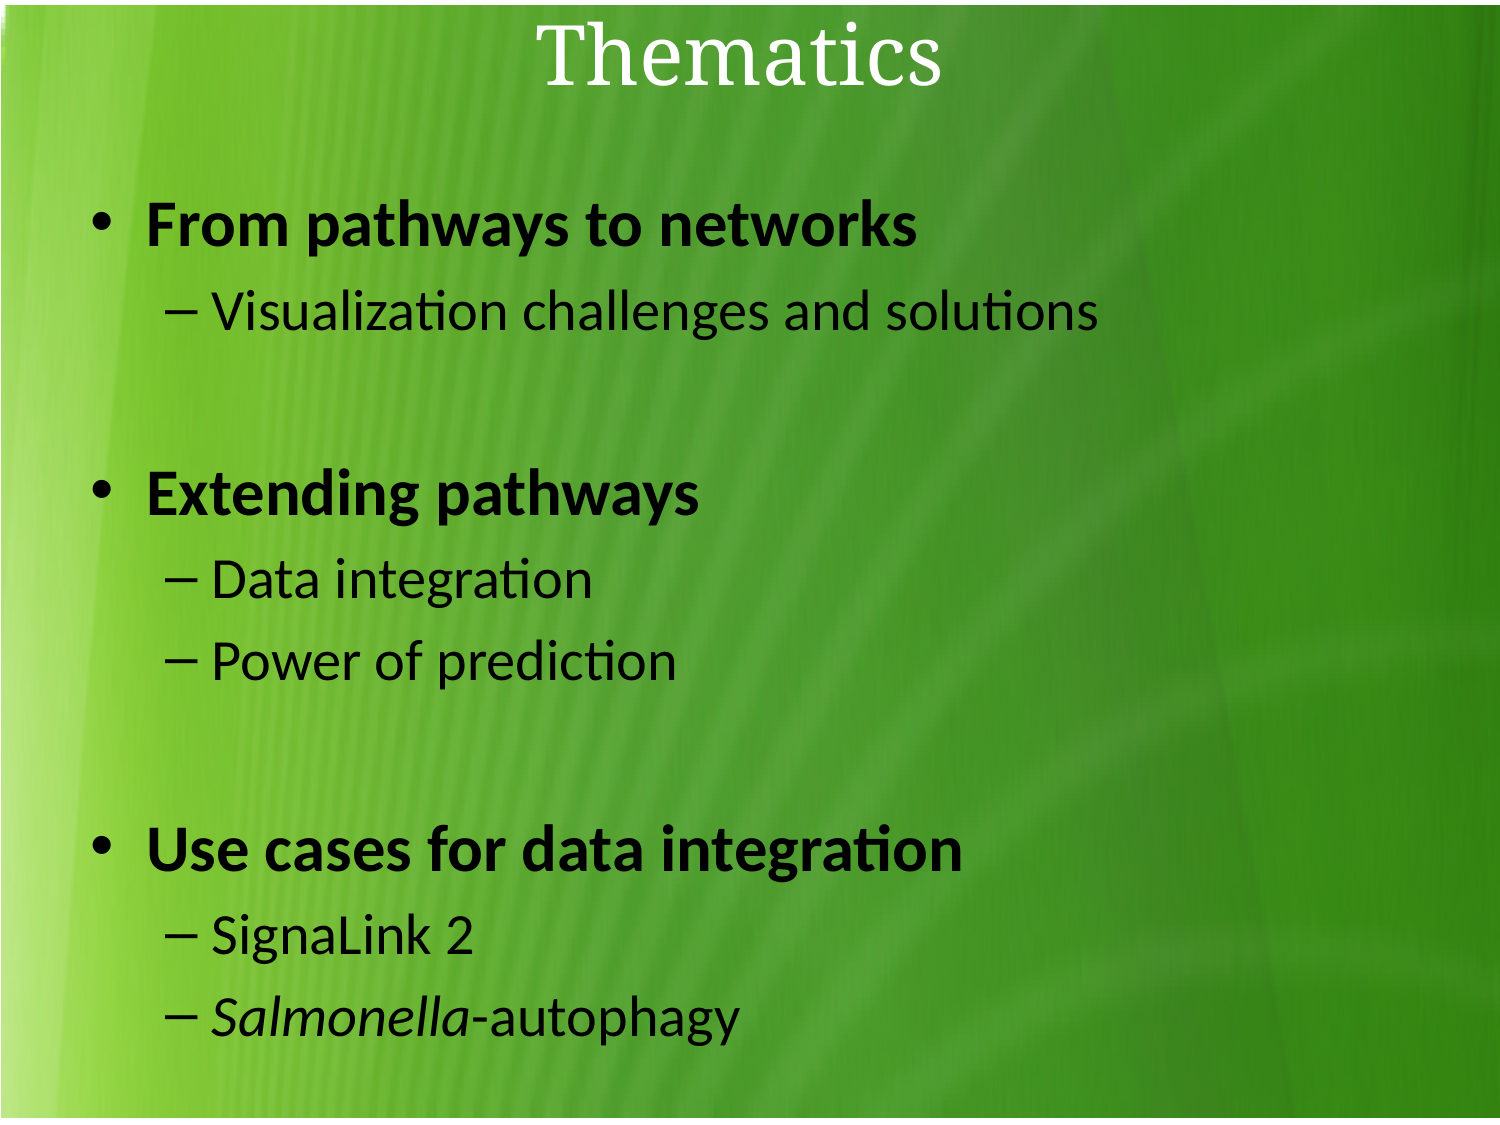

# Thematics
From pathways to networks
Visualization challenges and solutions

Extending pathways
Data integration
Power of prediction

Use cases for data integration
SignaLink 2
Salmonella-autophagy